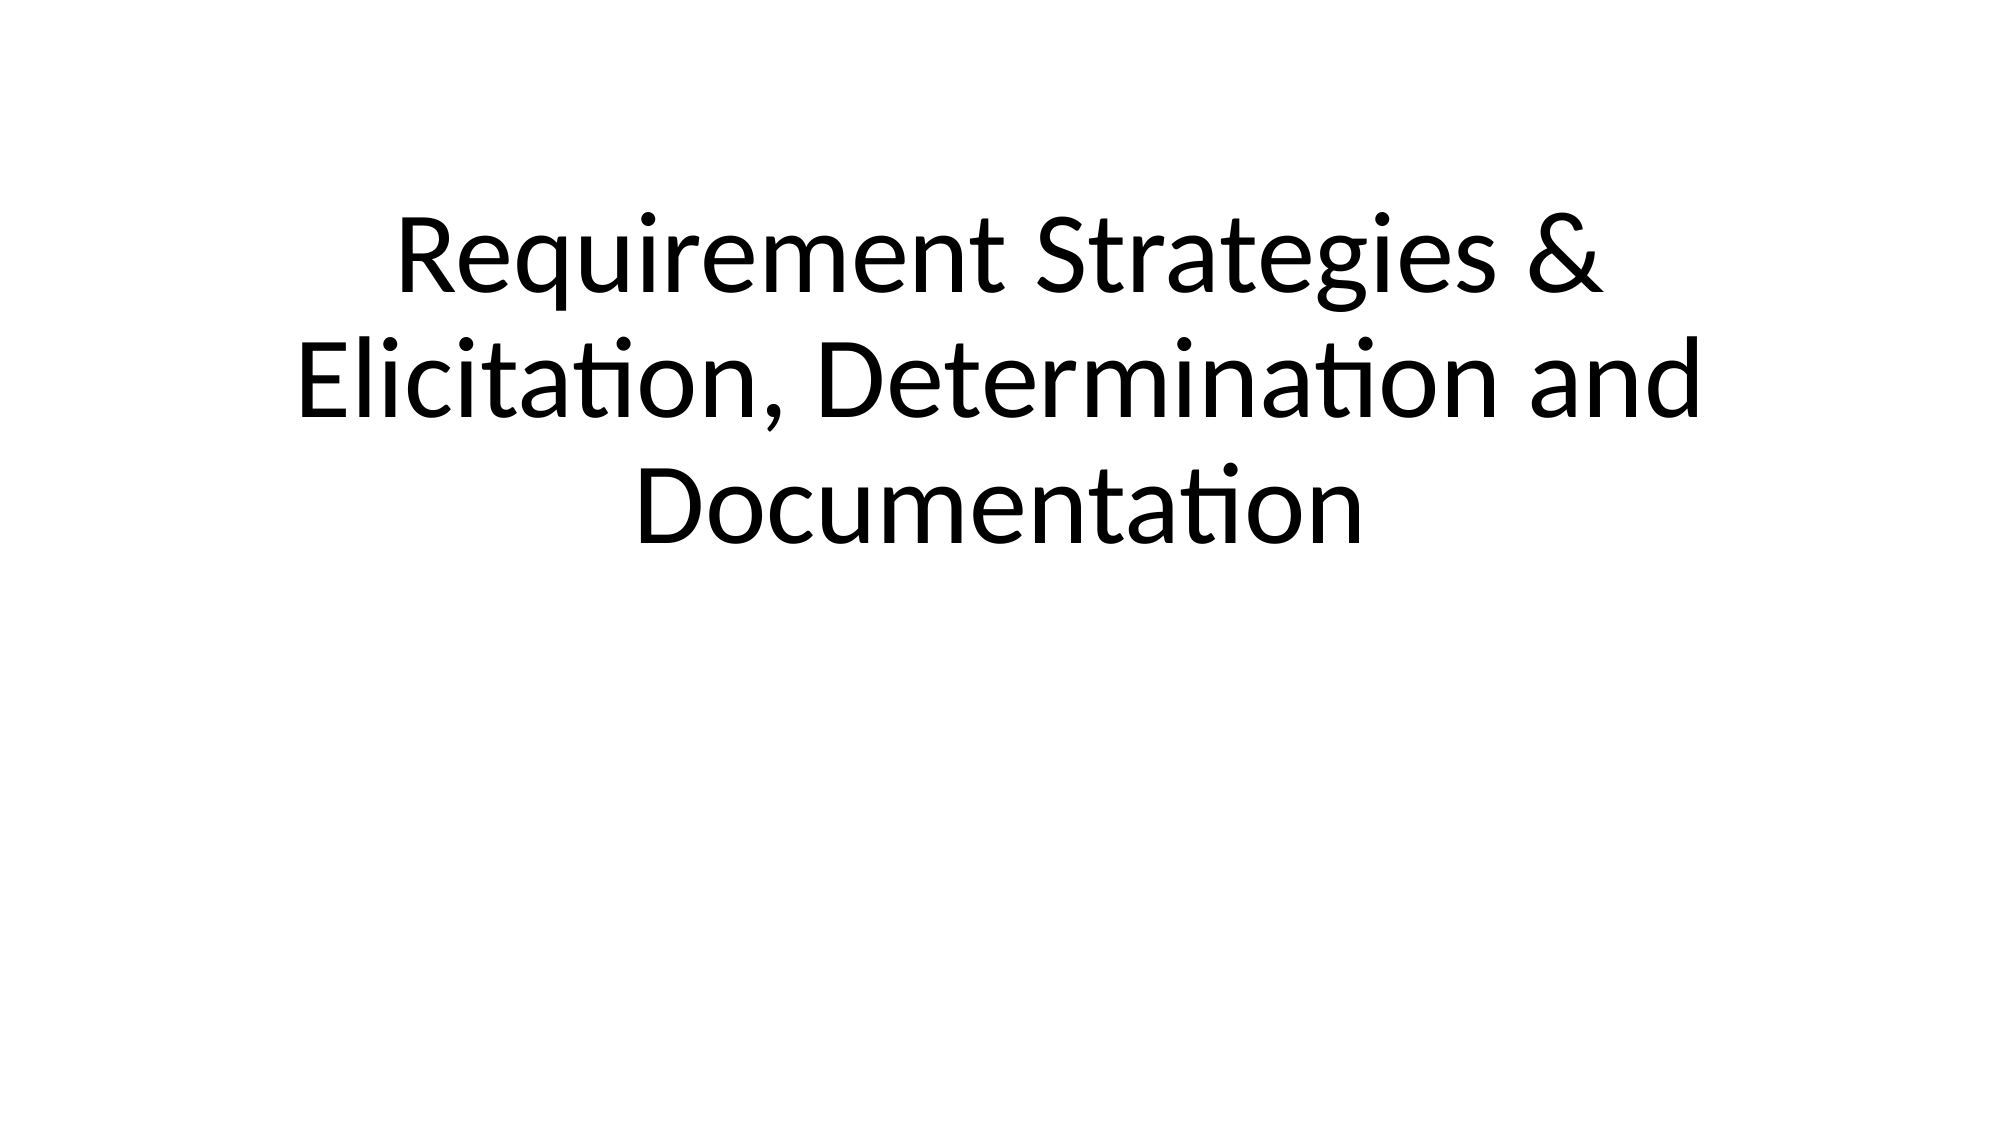

# Requirement Strategies & Elicitation, Determination and Documentation